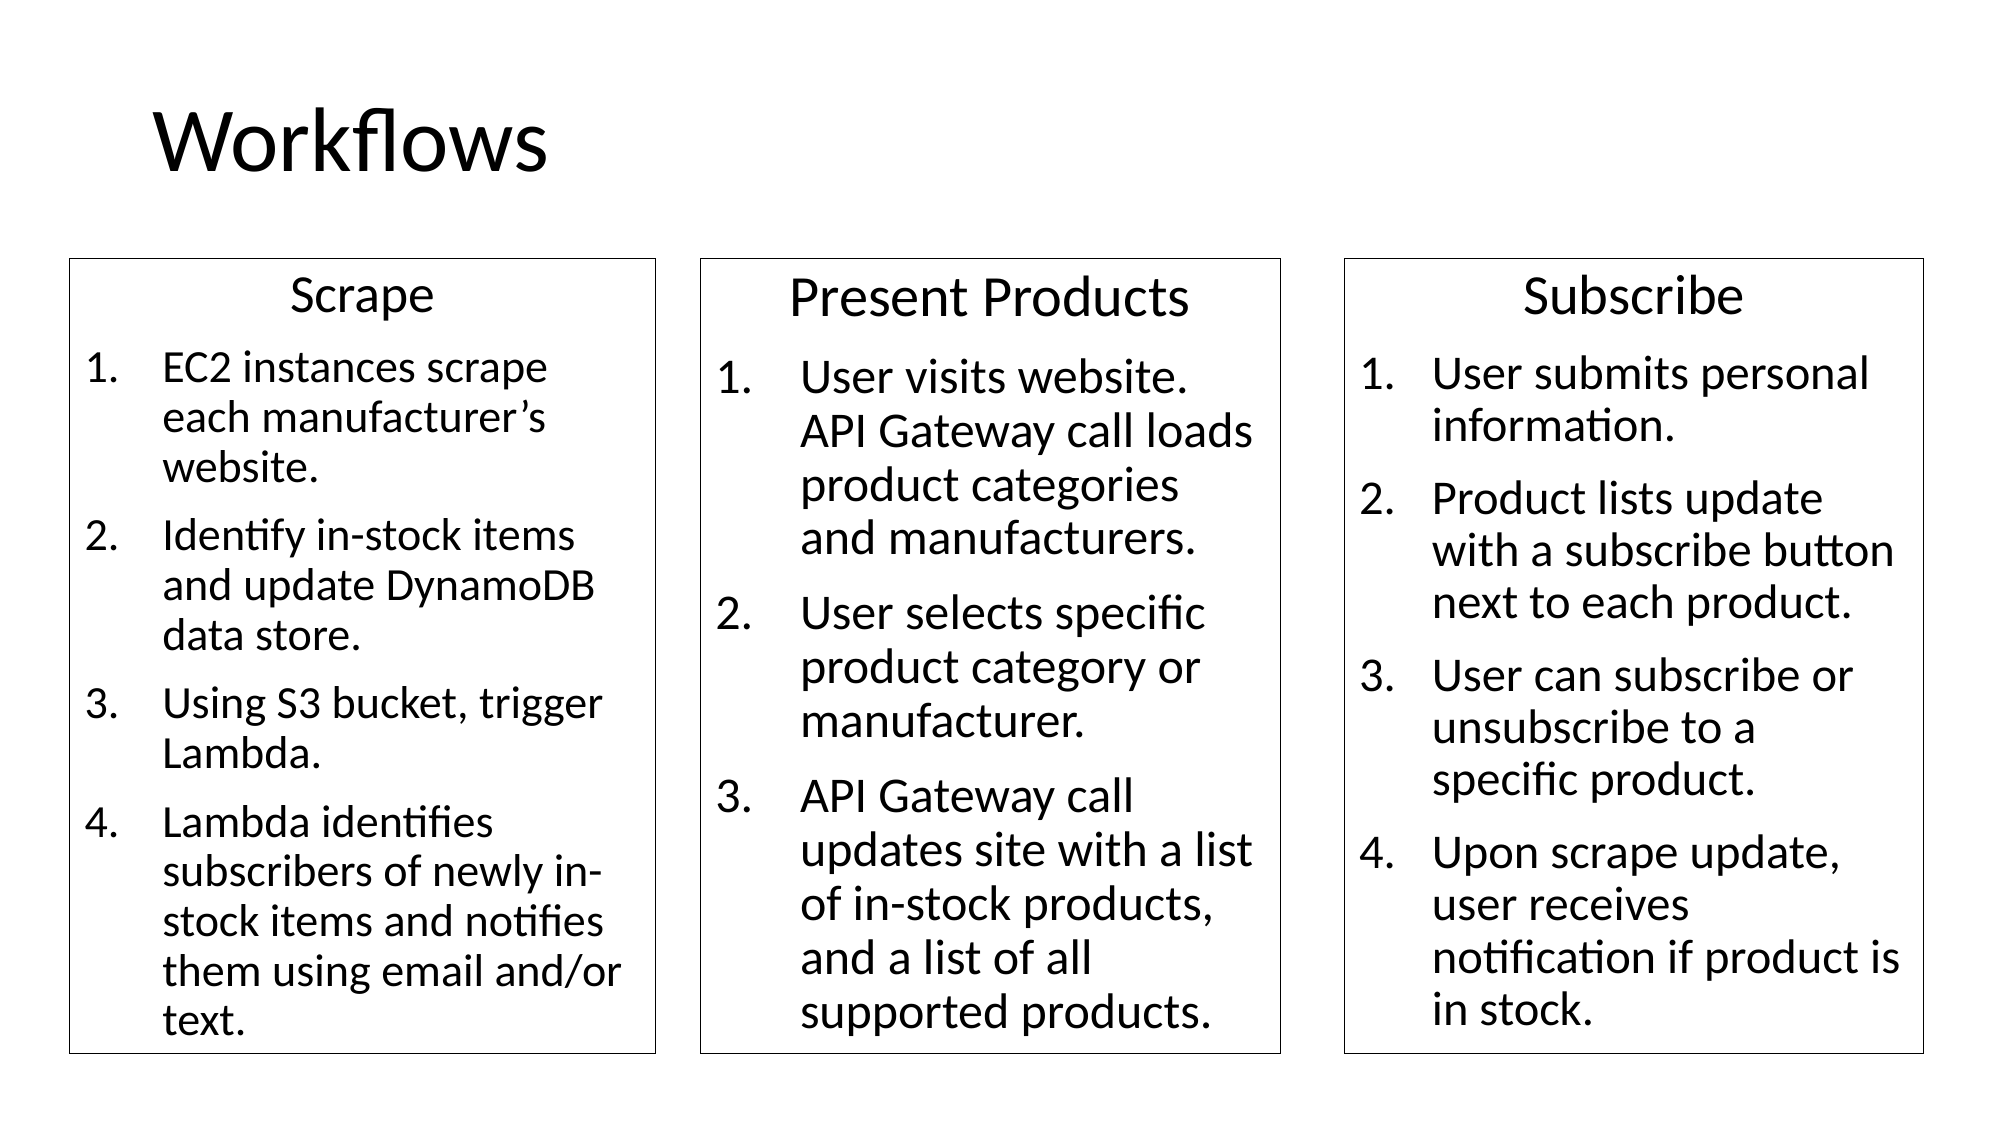

# Workflows
Subscribe
User submits personal information.
Product lists update with a subscribe button next to each product.
User can subscribe or unsubscribe to a specific product.
Upon scrape update, user receives notification if product is in stock.
Scrape
EC2 instances scrape each manufacturer’s website.
Identify in-stock items and update DynamoDB data store.
Using S3 bucket, trigger Lambda.
Lambda identifies subscribers of newly in-stock items and notifies them using email and/or text.

Present Products
User visits website. API Gateway call loads product categories and manufacturers.
User selects specific product category or manufacturer.
API Gateway call updates site with a list of in-stock products, and a list of all supported products.